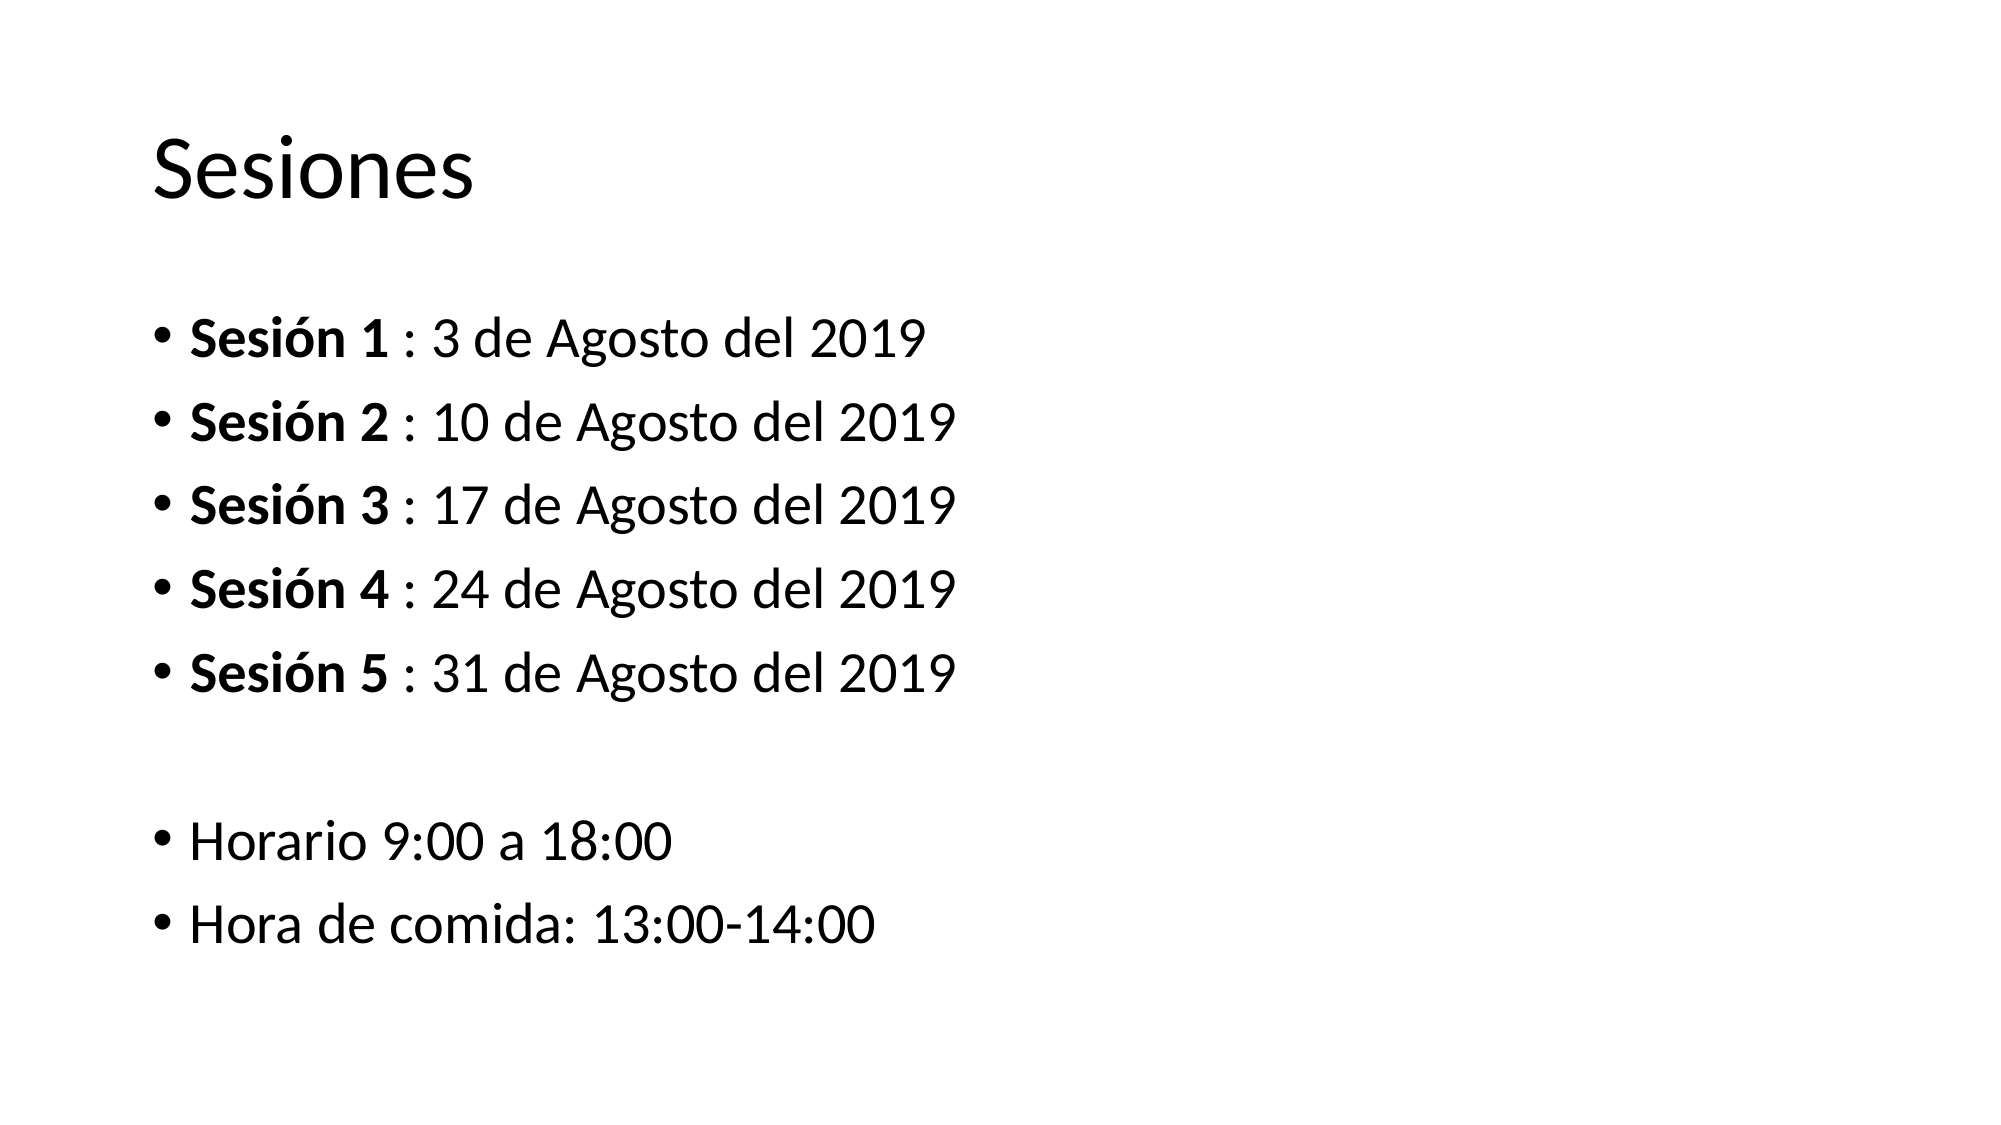

# Sesiones
Sesión 1 : 3 de Agosto del 2019
Sesión 2 : 10 de Agosto del 2019
Sesión 3 : 17 de Agosto del 2019
Sesión 4 : 24 de Agosto del 2019
Sesión 5 : 31 de Agosto del 2019

Horario 9:00 a 18:00
Hora de comida: 13:00-14:00